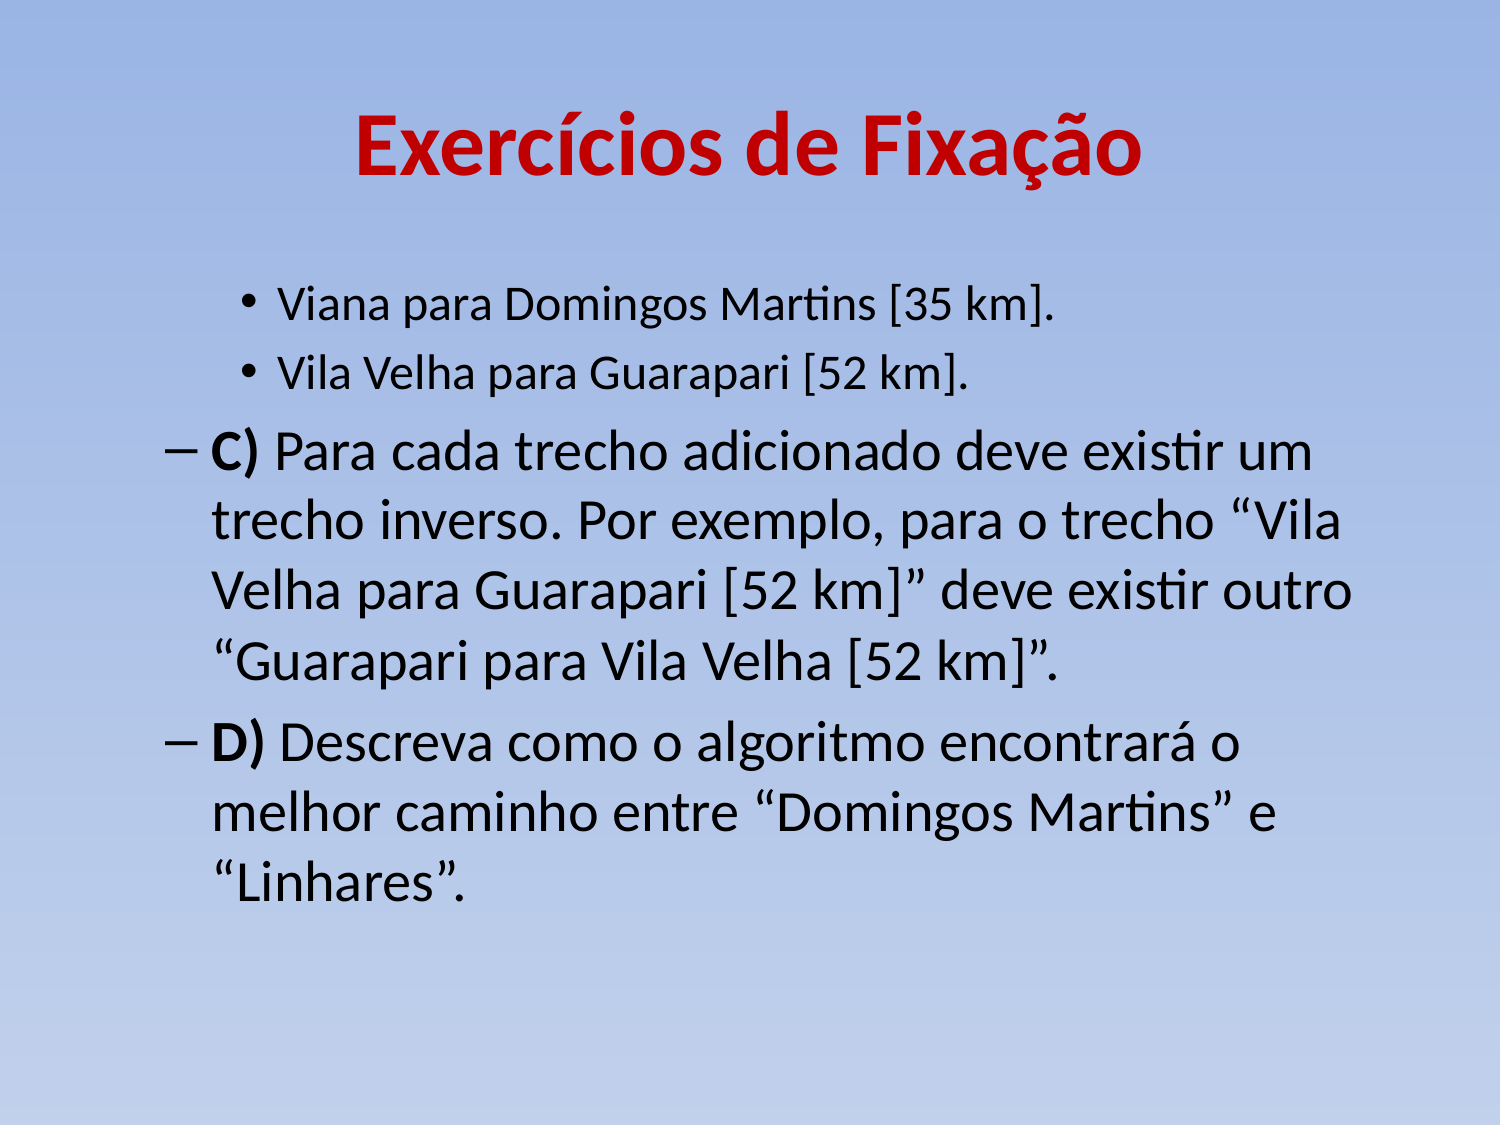

# Exercícios de Fixação
Viana para Domingos Martins [35 km].
Vila Velha para Guarapari [52 km].
C) Para cada trecho adicionado deve existir um trecho inverso. Por exemplo, para o trecho “Vila Velha para Guarapari [52 km]” deve existir outro “Guarapari para Vila Velha [52 km]”.
D) Descreva como o algoritmo encontrará o melhor caminho entre “Domingos Martins” e “Linhares”.